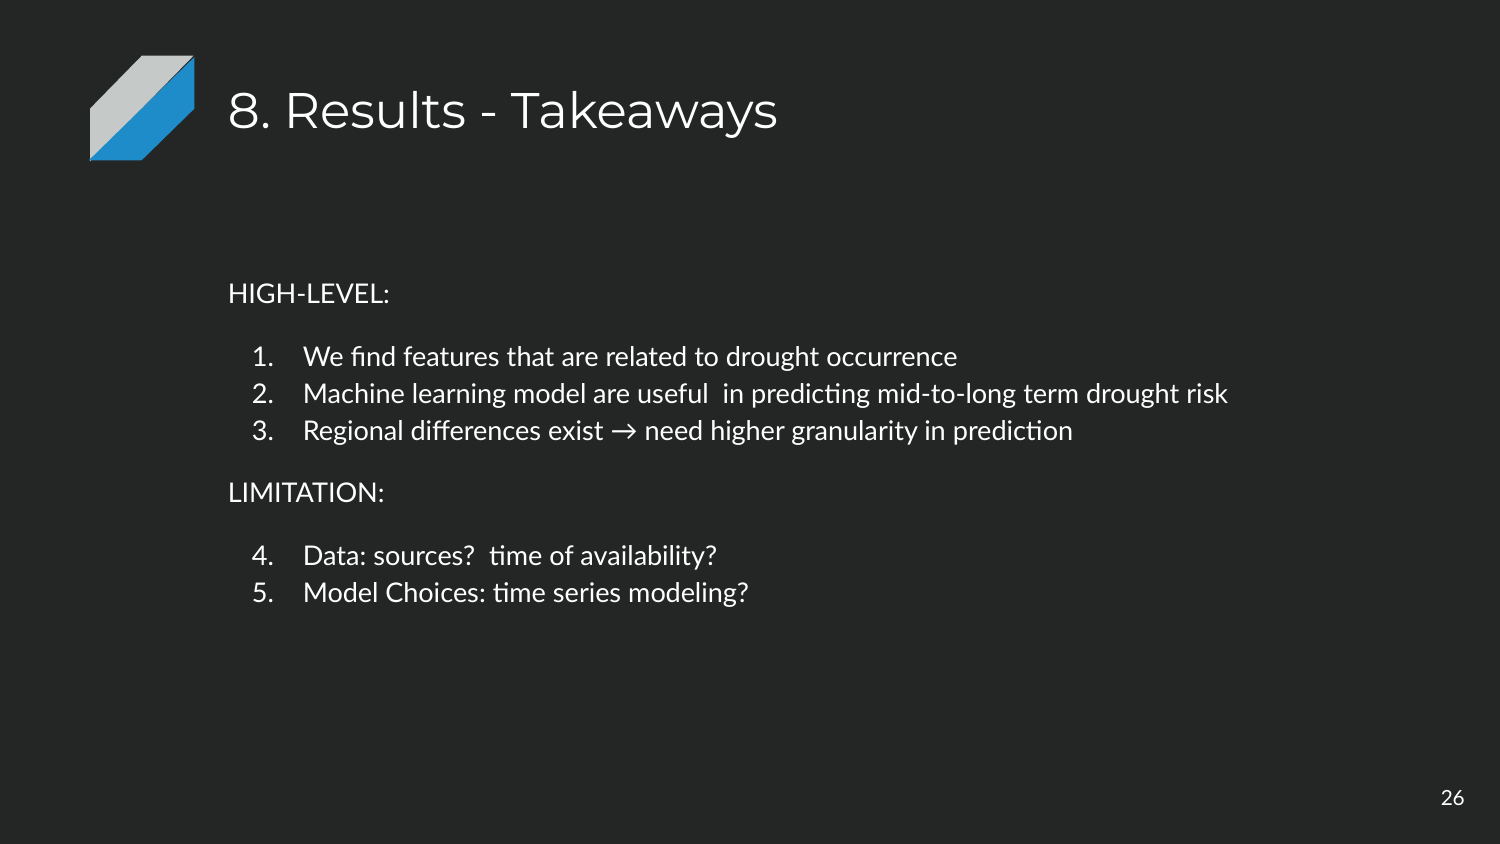

# 8. Results - Takeaways
HIGH-LEVEL:
We find features that are related to drought occurrence
Machine learning model are useful  in predicting mid-to-long term drought risk
Regional differences exist → need higher granularity in prediction
LIMITATION:
Data: sources?  time of availability?
Model Choices: time series modeling?
26